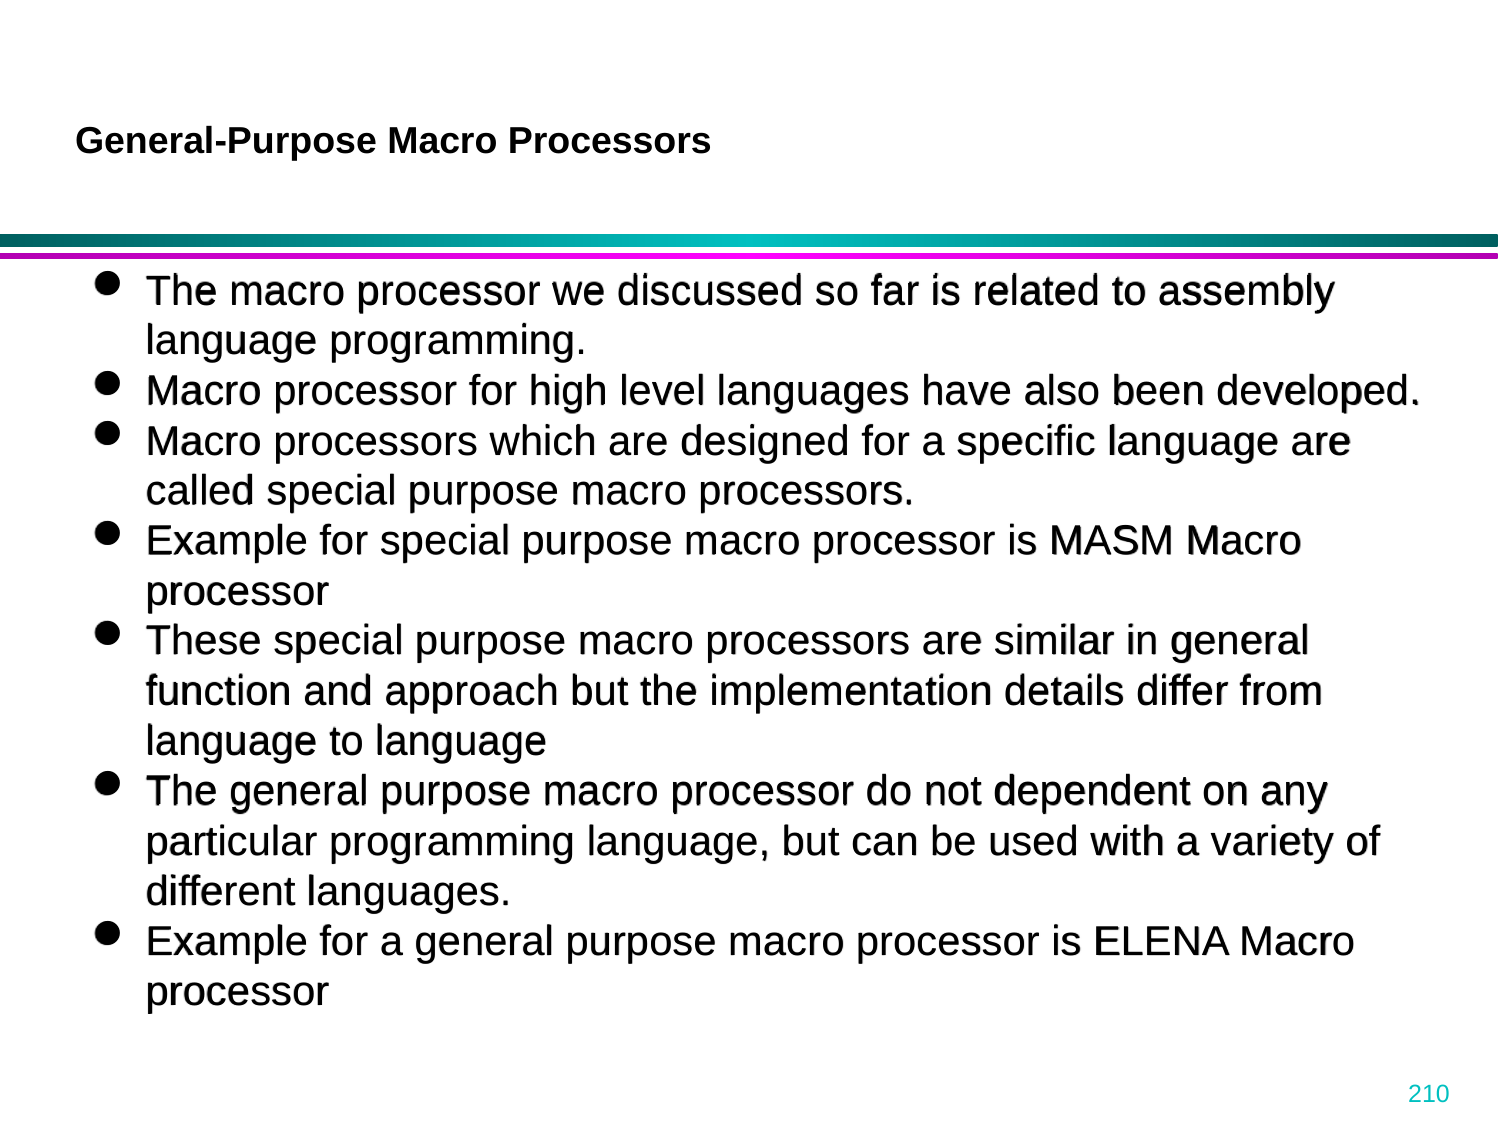

General-Purpose Macro Processors
The macro processor we discussed so far is related to assembly language programming.
Macro processor for high level languages have also been developed.
Macro processors which are designed for a specific language are called special purpose macro processors.
Example for special purpose macro processor is MASM Macro processor
These special purpose macro processors are similar in general function and approach but the implementation details differ from language to language
The general purpose macro processor do not dependent on any particular programming language, but can be used with a variety of different languages.
Example for a general purpose macro processor is ELENA Macro processor